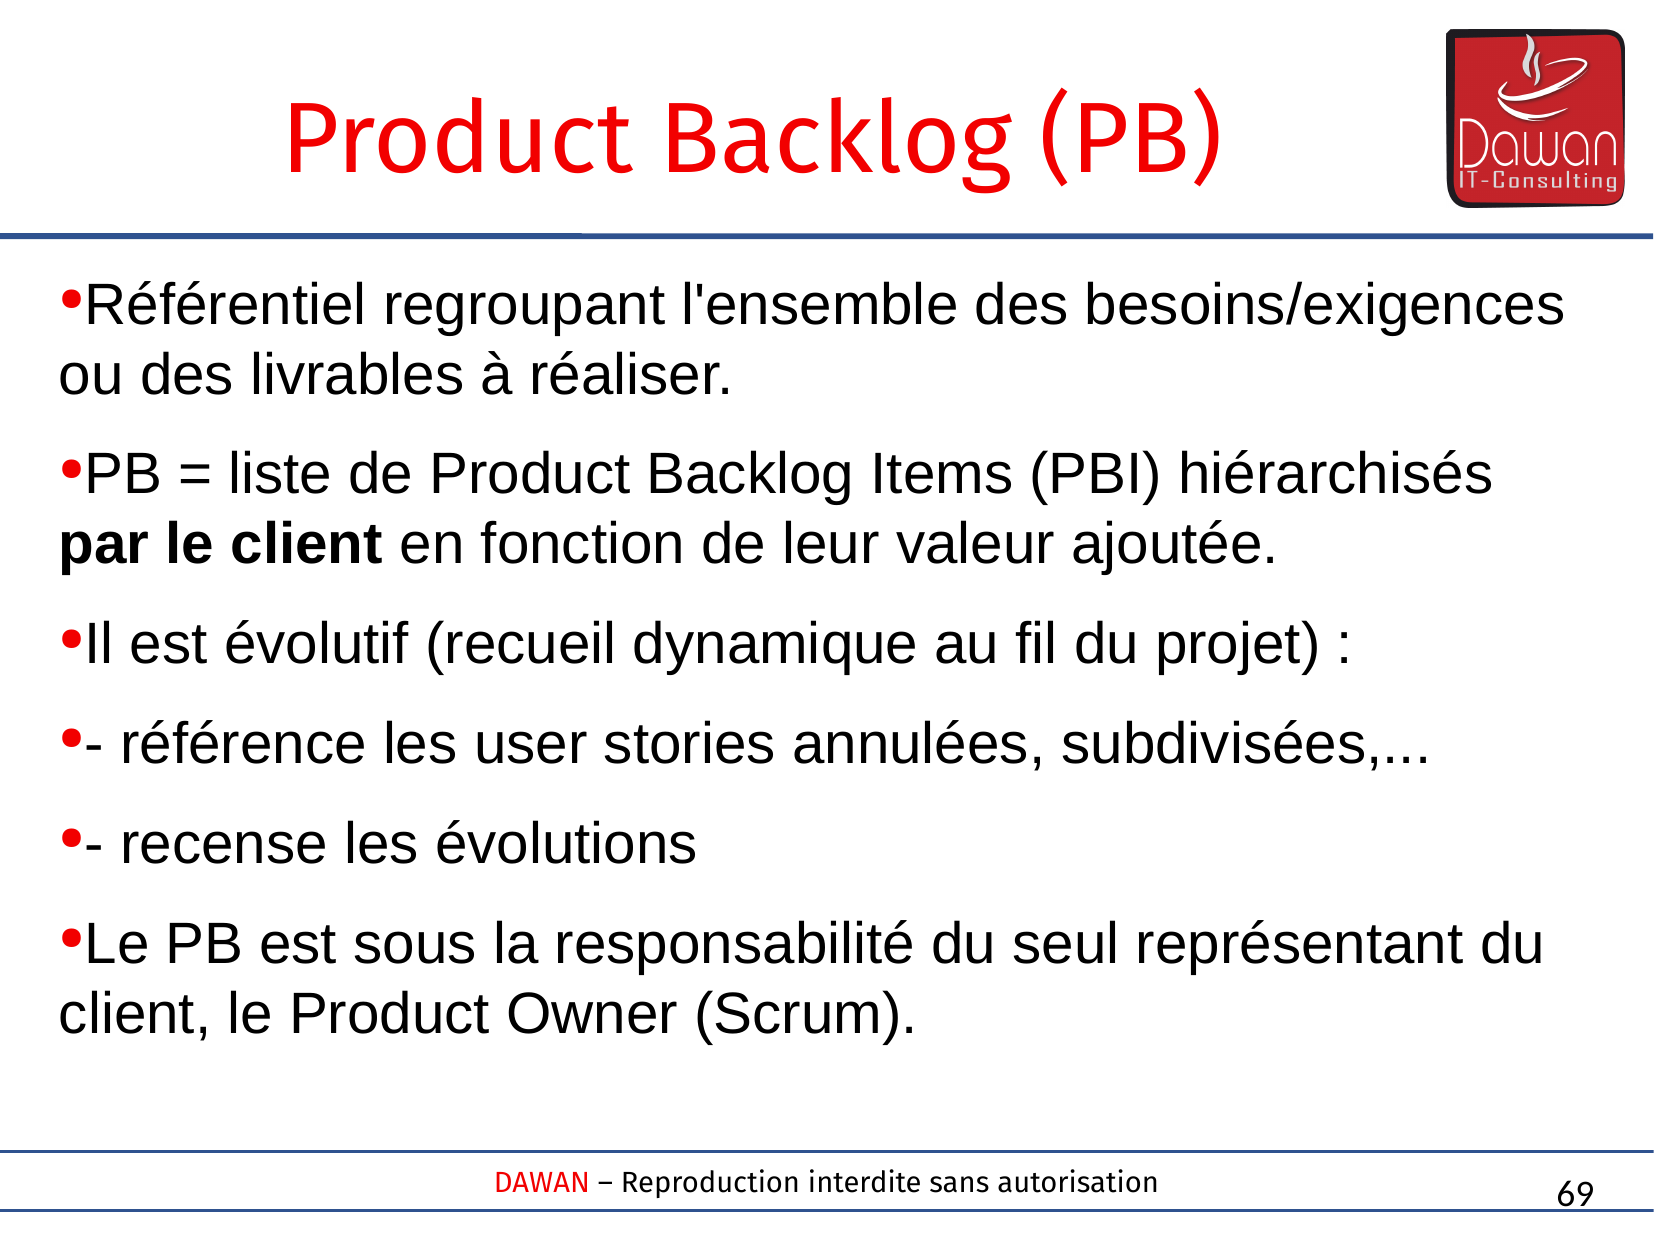

Product Backlog (PB)
Référentiel regroupant l'ensemble des besoins/exigences ou des livrables à réaliser.
PB = liste de Product Backlog Items (PBI) hiérarchisés par le client en fonction de leur valeur ajoutée.
Il est évolutif (recueil dynamique au fil du projet) :
- référence les user stories annulées, subdivisées,...
- recense les évolutions
Le PB est sous la responsabilité du seul représentant du client, le Product Owner (Scrum).
69